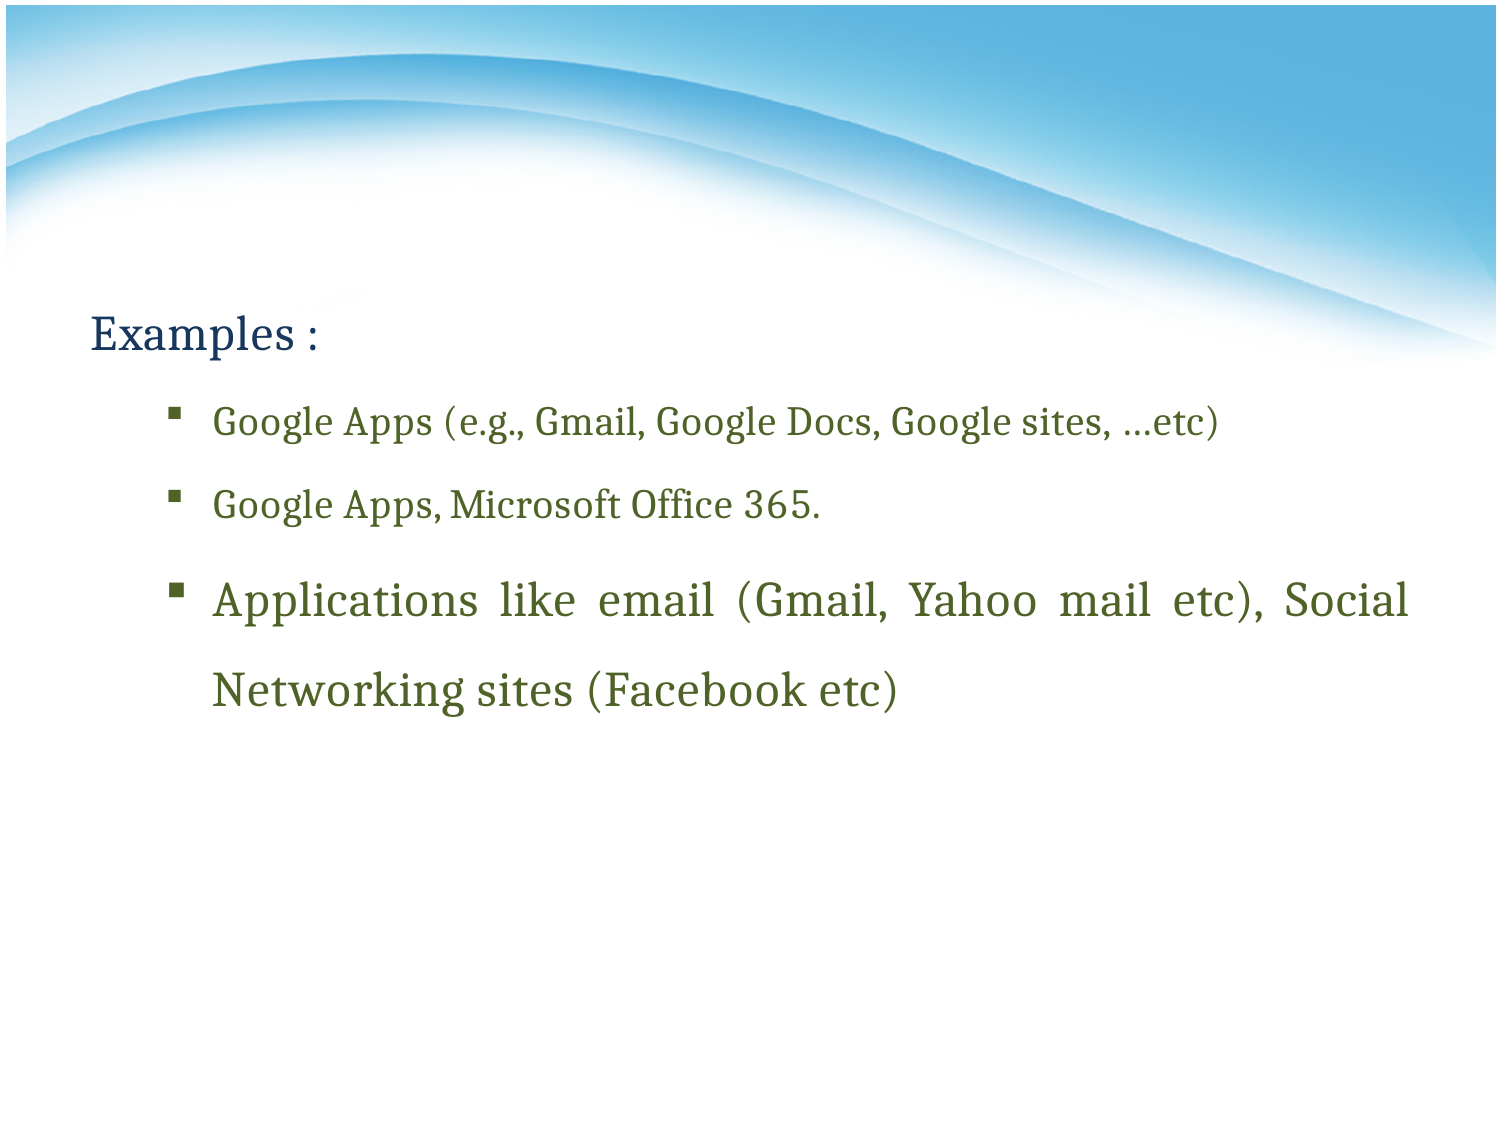

#
Examples :
Google Apps (e.g., Gmail, Google Docs, Google sites, …etc)
Google Apps, Microsoft Office 365.
Applications like email (Gmail, Yahoo mail etc), Social Networking sites (Facebook etc)